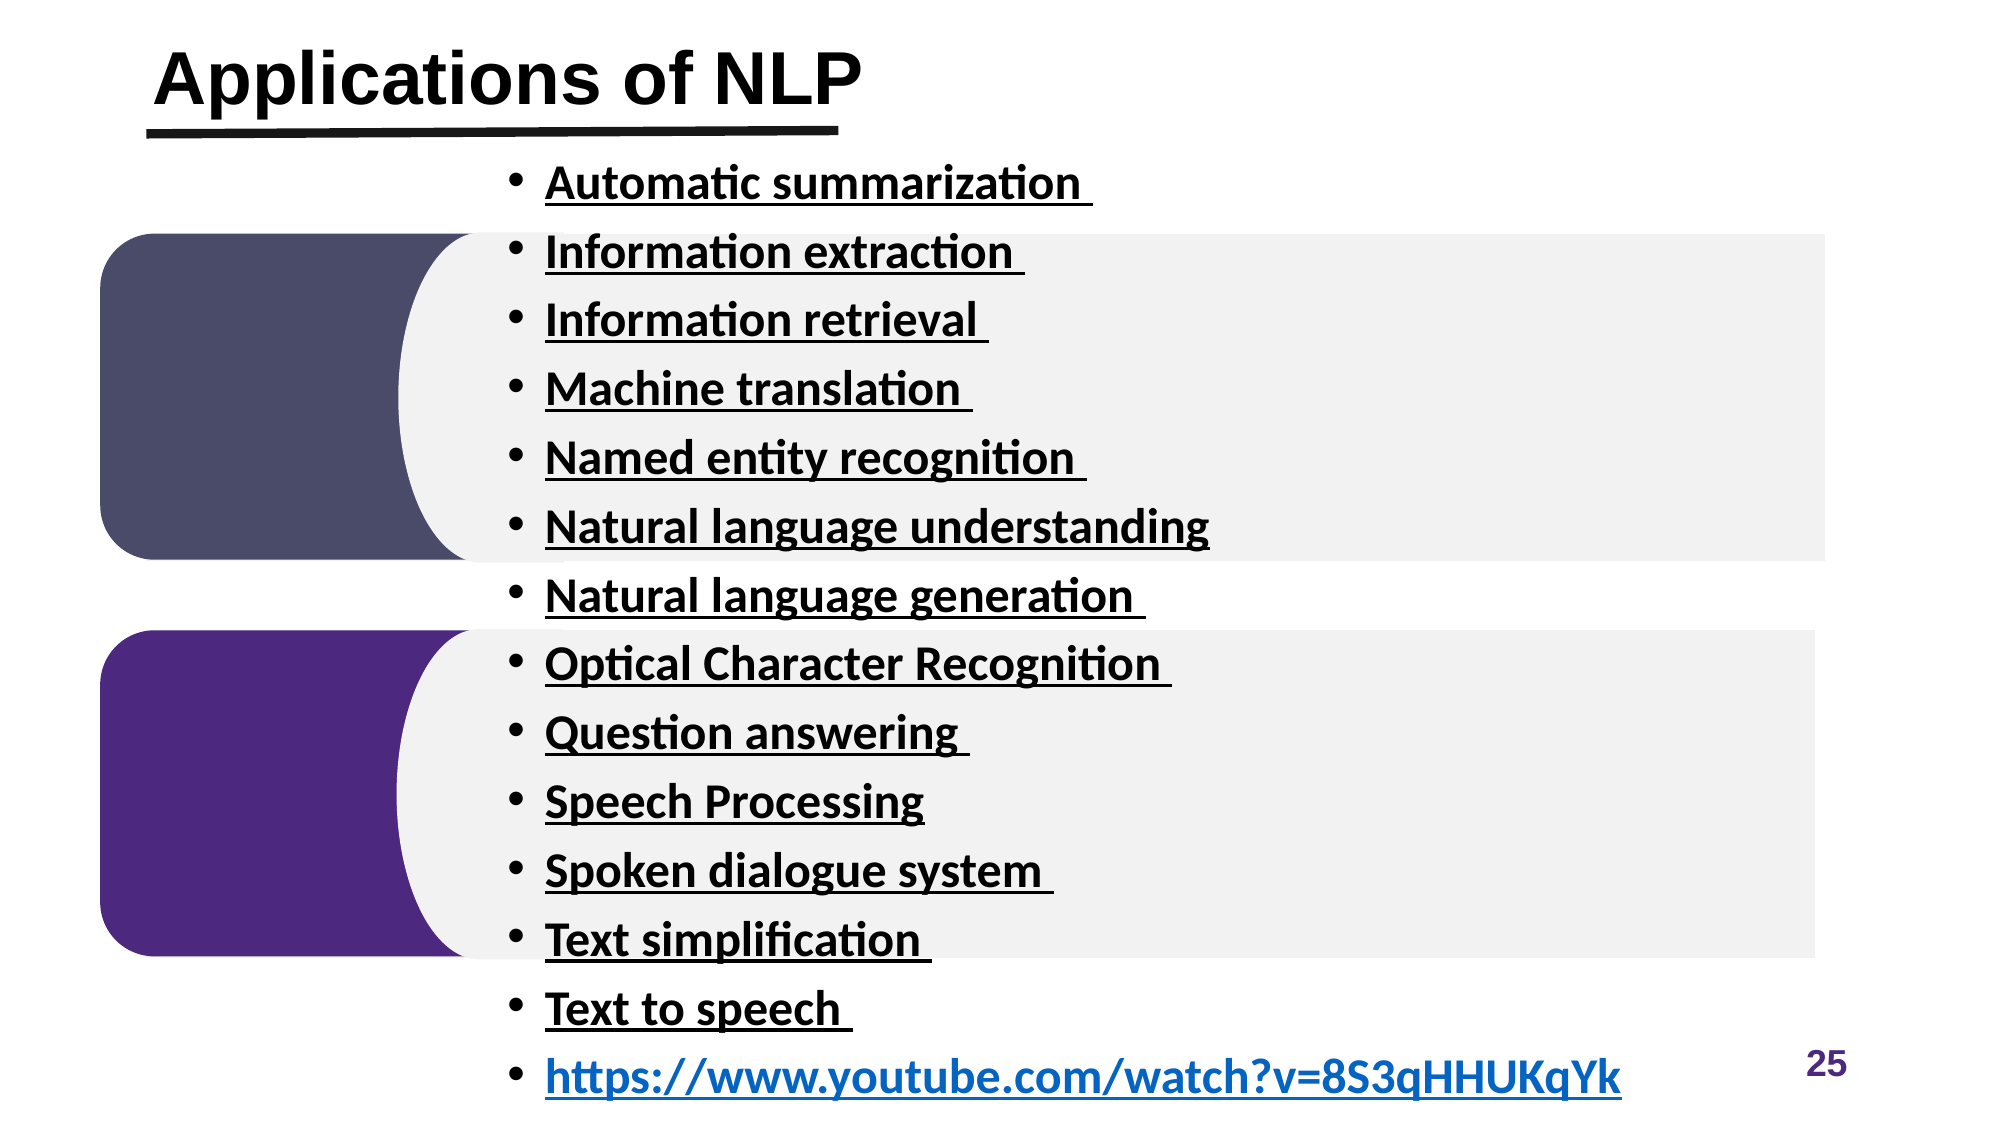

# Applications of NLP
Automatic summarization
Information extraction
Information retrieval
Machine translation
Named entity recognition
Natural language understanding
Natural language generation
Optical Character Recognition
Question answering
Speech Processing
Spoken dialogue system
Text simplification
Text to speech
https://www.youtube.com/watch?v=8S3qHHUKqYk